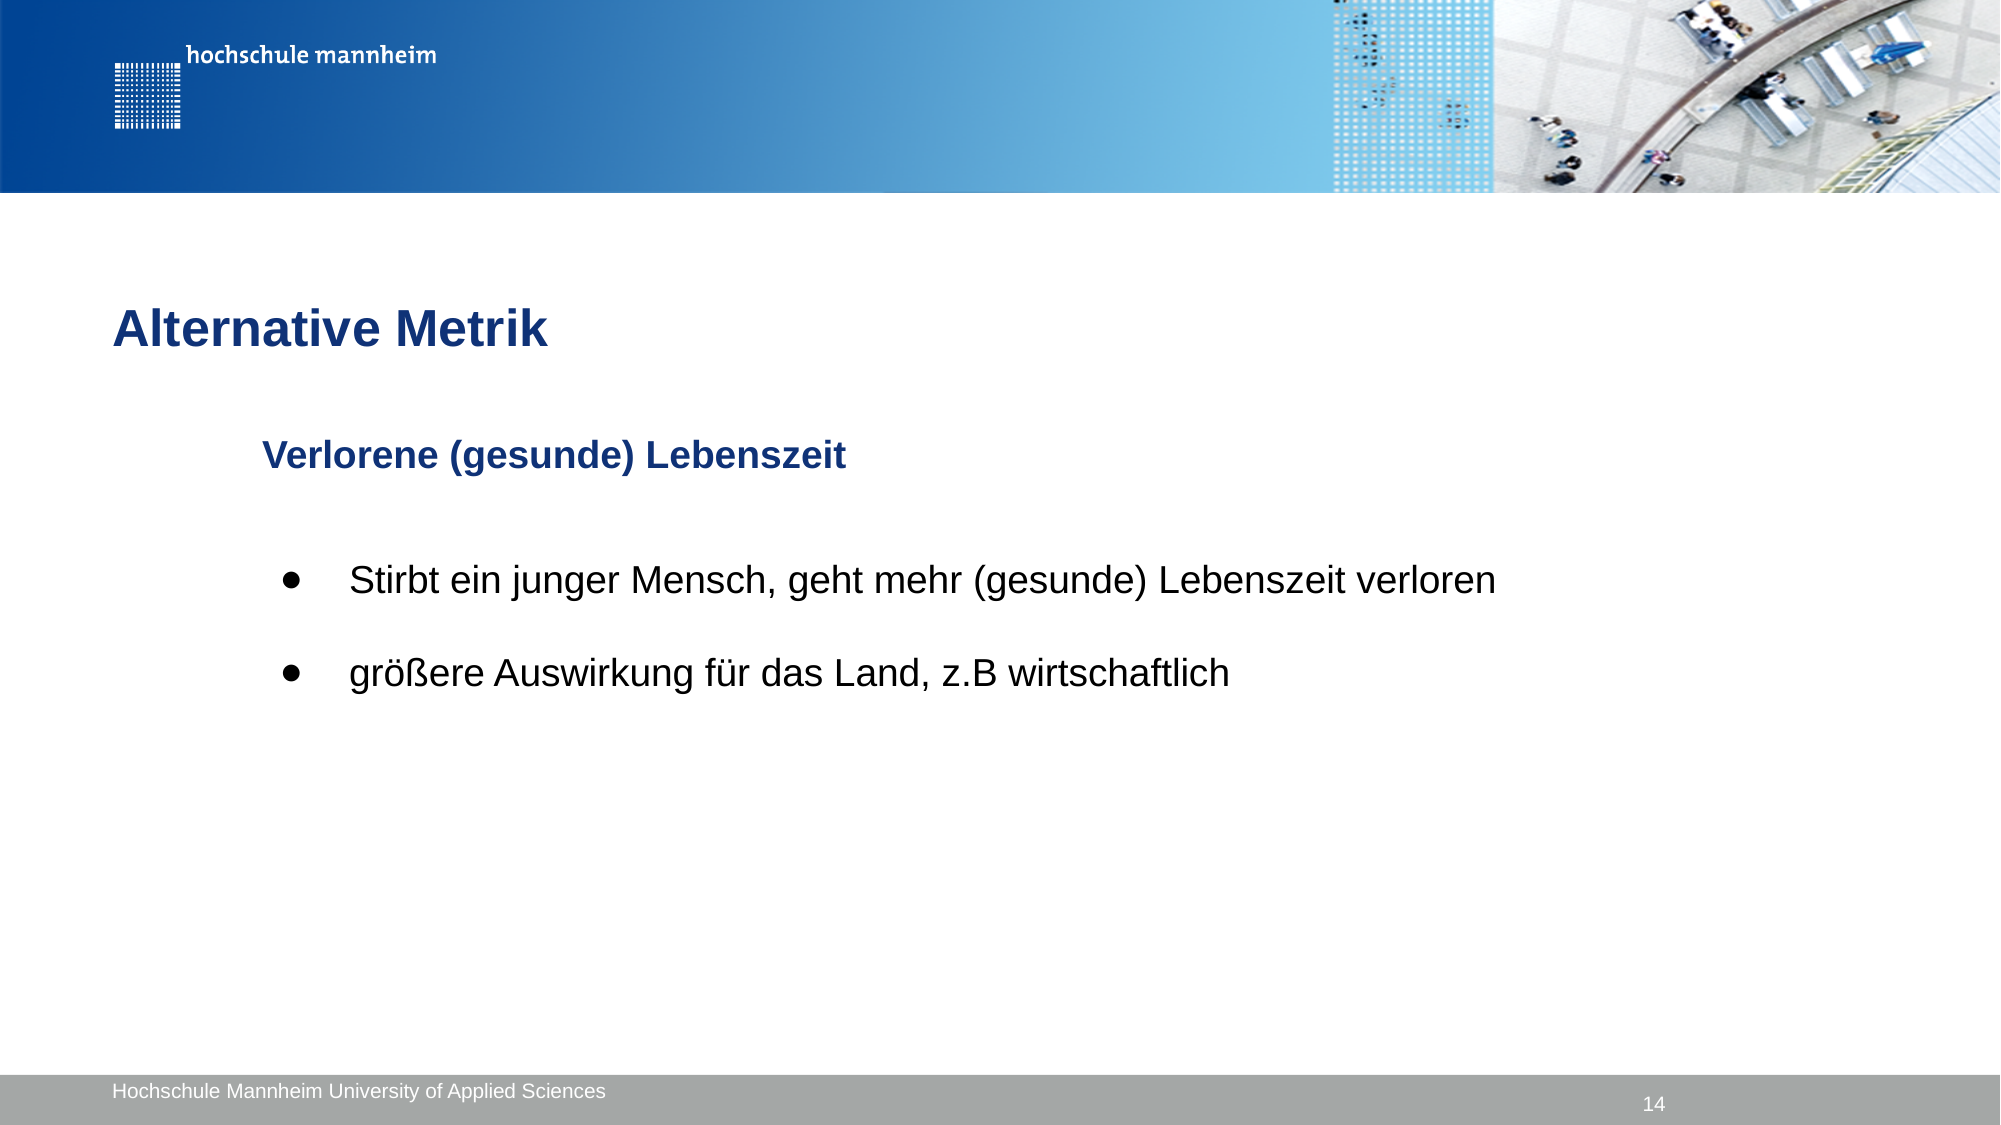

# Alternative Metrik

	Verlorene (gesunde) Lebenszeit

Stirbt ein junger Mensch, geht mehr (gesunde) Lebenszeit verloren

größere Auswirkung für das Land, z.B wirtschaftlich

Hochschule Mannheim University of Applied Sciences
14